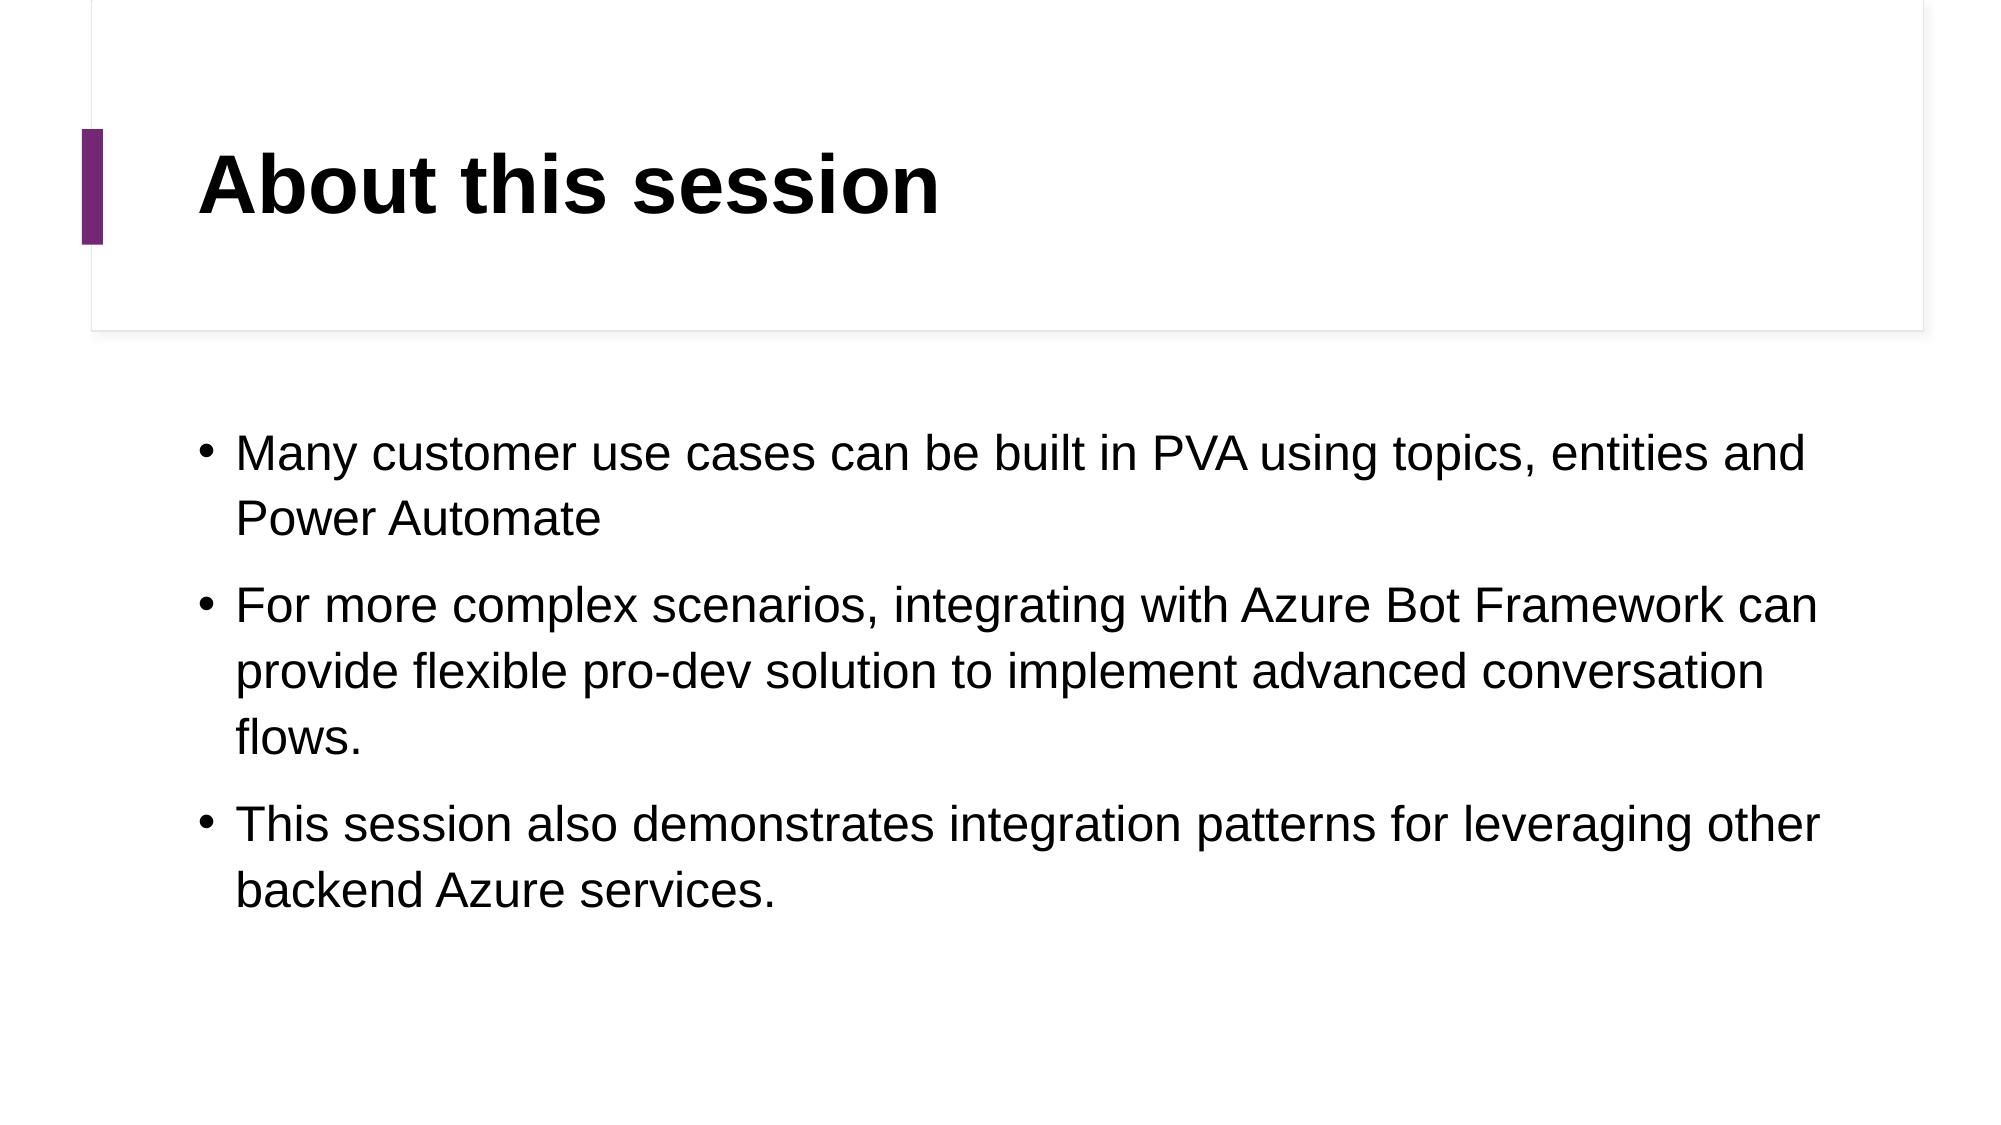

# About this session
Many customer use cases can be built in PVA using topics, entities and Power Automate
For more complex scenarios, integrating with Azure Bot Framework can provide flexible pro-dev solution to implement advanced conversation flows.
This session also demonstrates integration patterns for leveraging other backend Azure services.